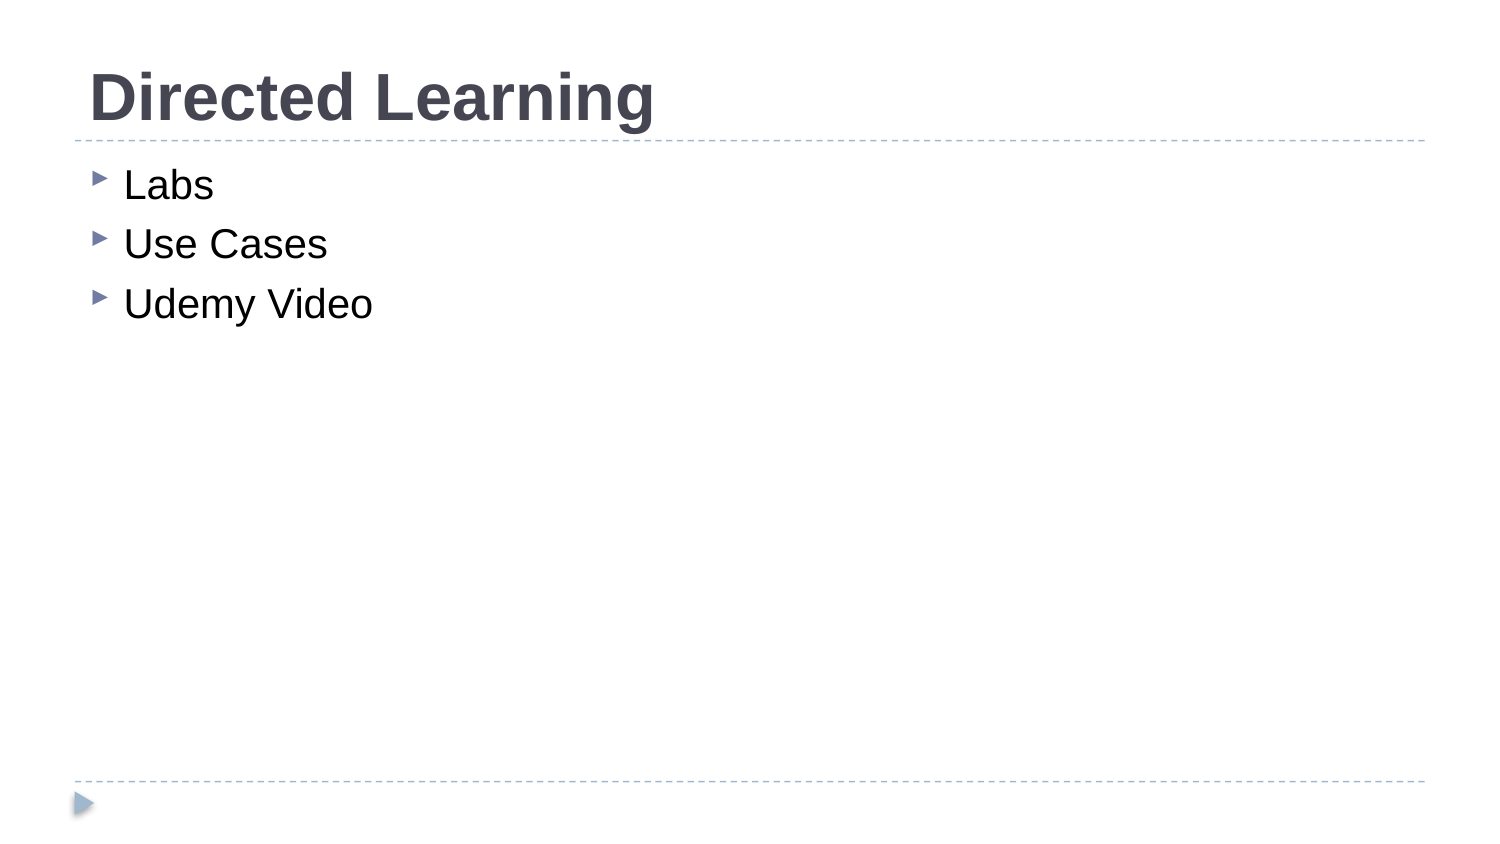

# Directed Learning
Labs
Use Cases
Udemy Video